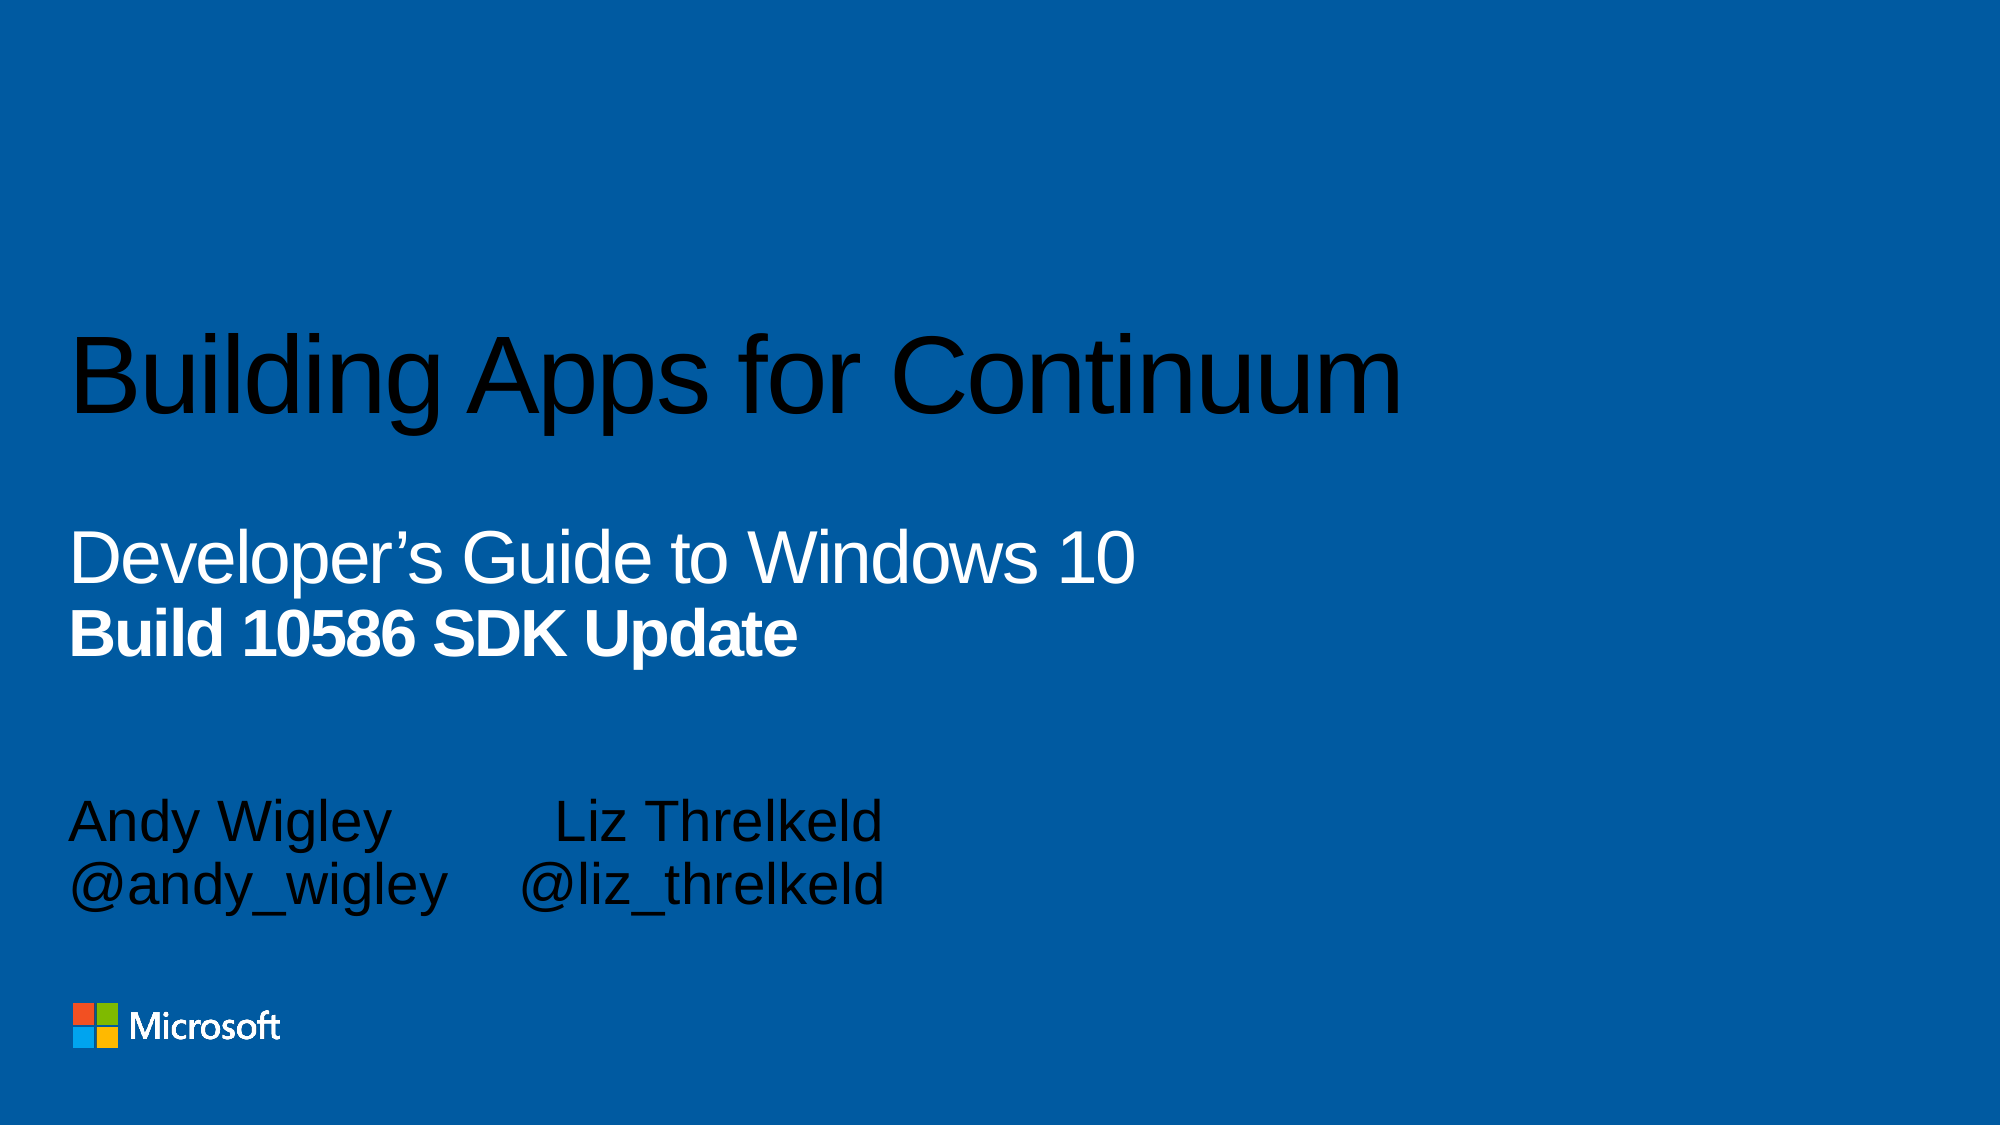

# Building Apps for Continuum Developer’s Guide to Windows 10 Build 10586 SDK Update
Andy Wigley          Liz Threlkeld
@andy_wigley	@liz_threlkeld